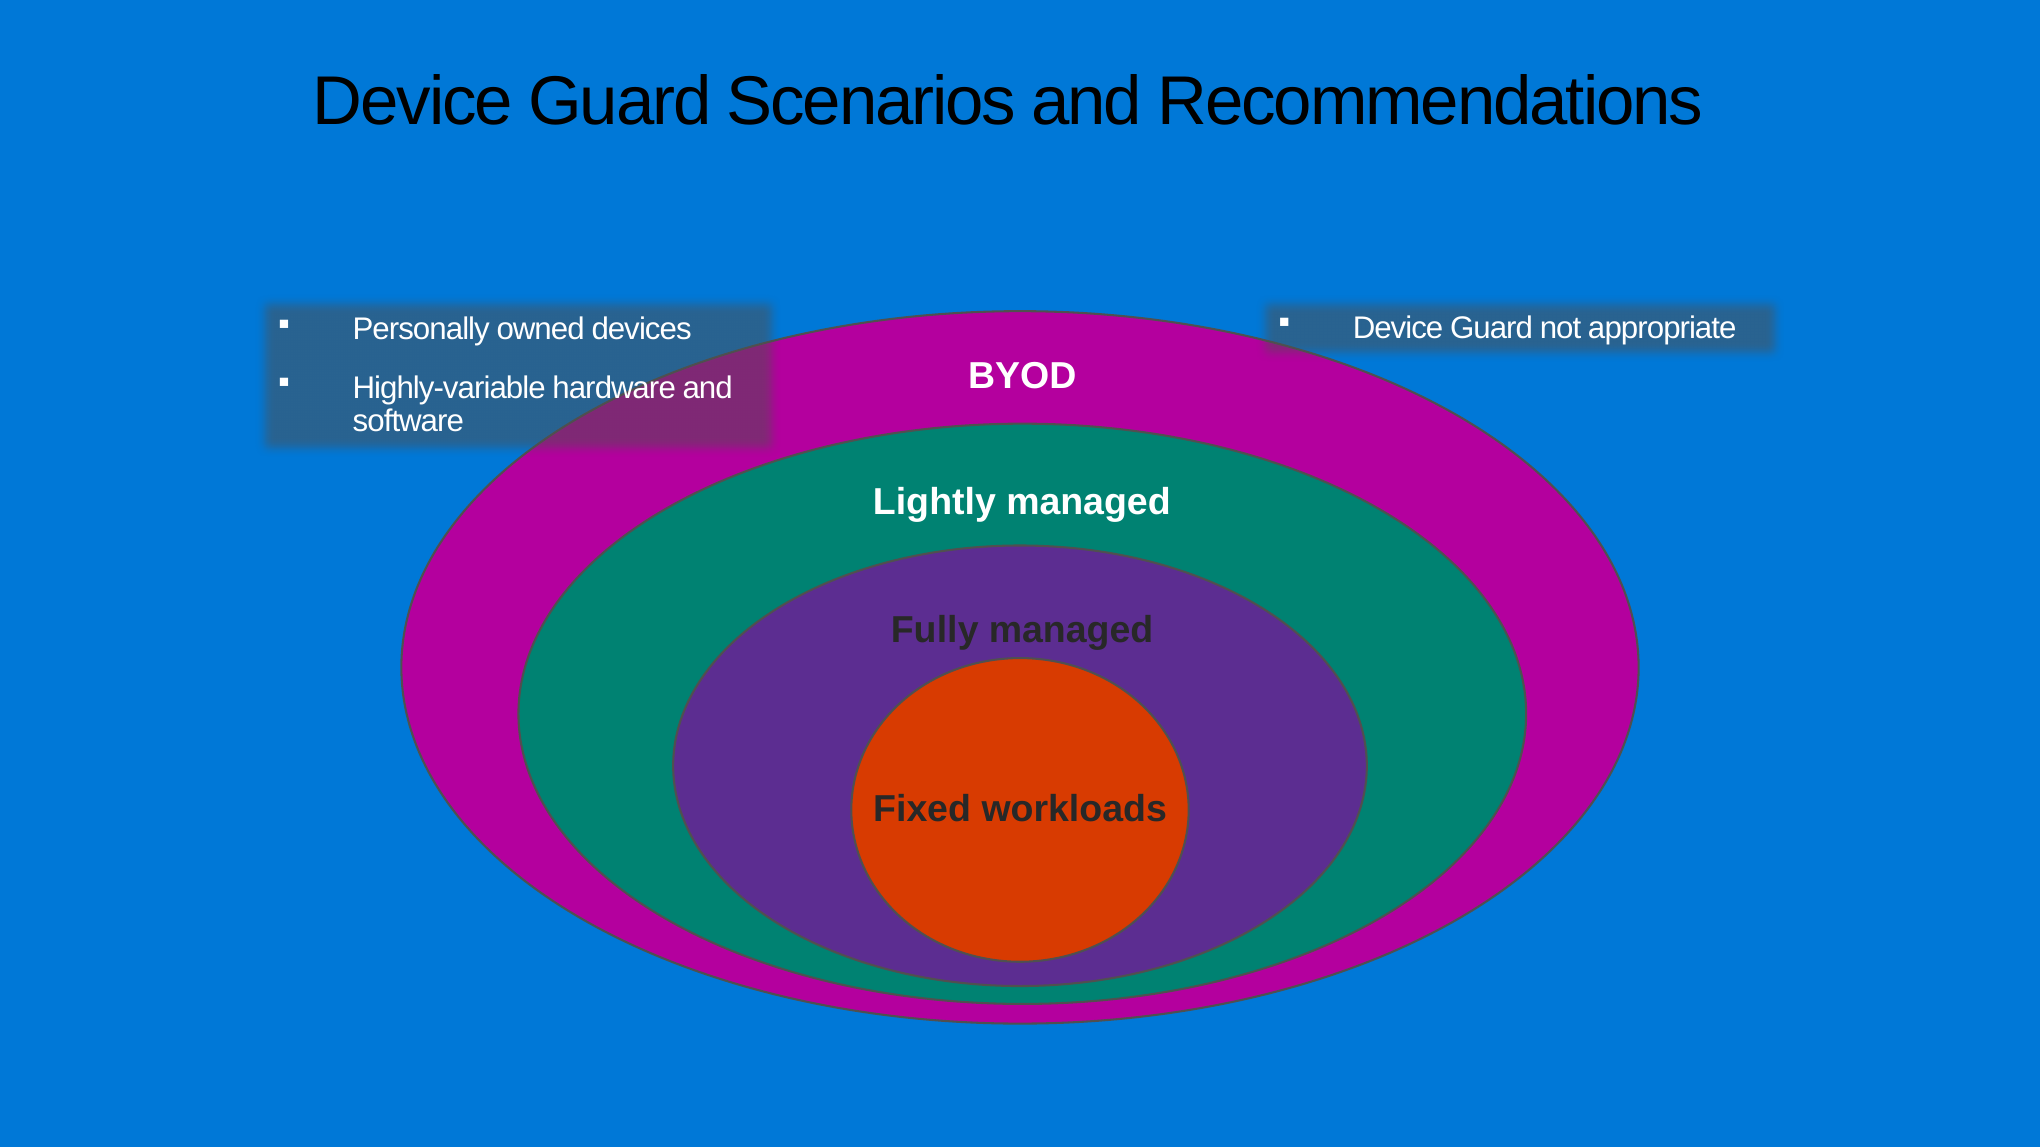

# Device Guard Scenarios and Recommendations
Personally owned devices
Highly-variable hardware and software
Device Guard not appropriate

BYOD

Lightly managed

Fully managed

Fixed workloads